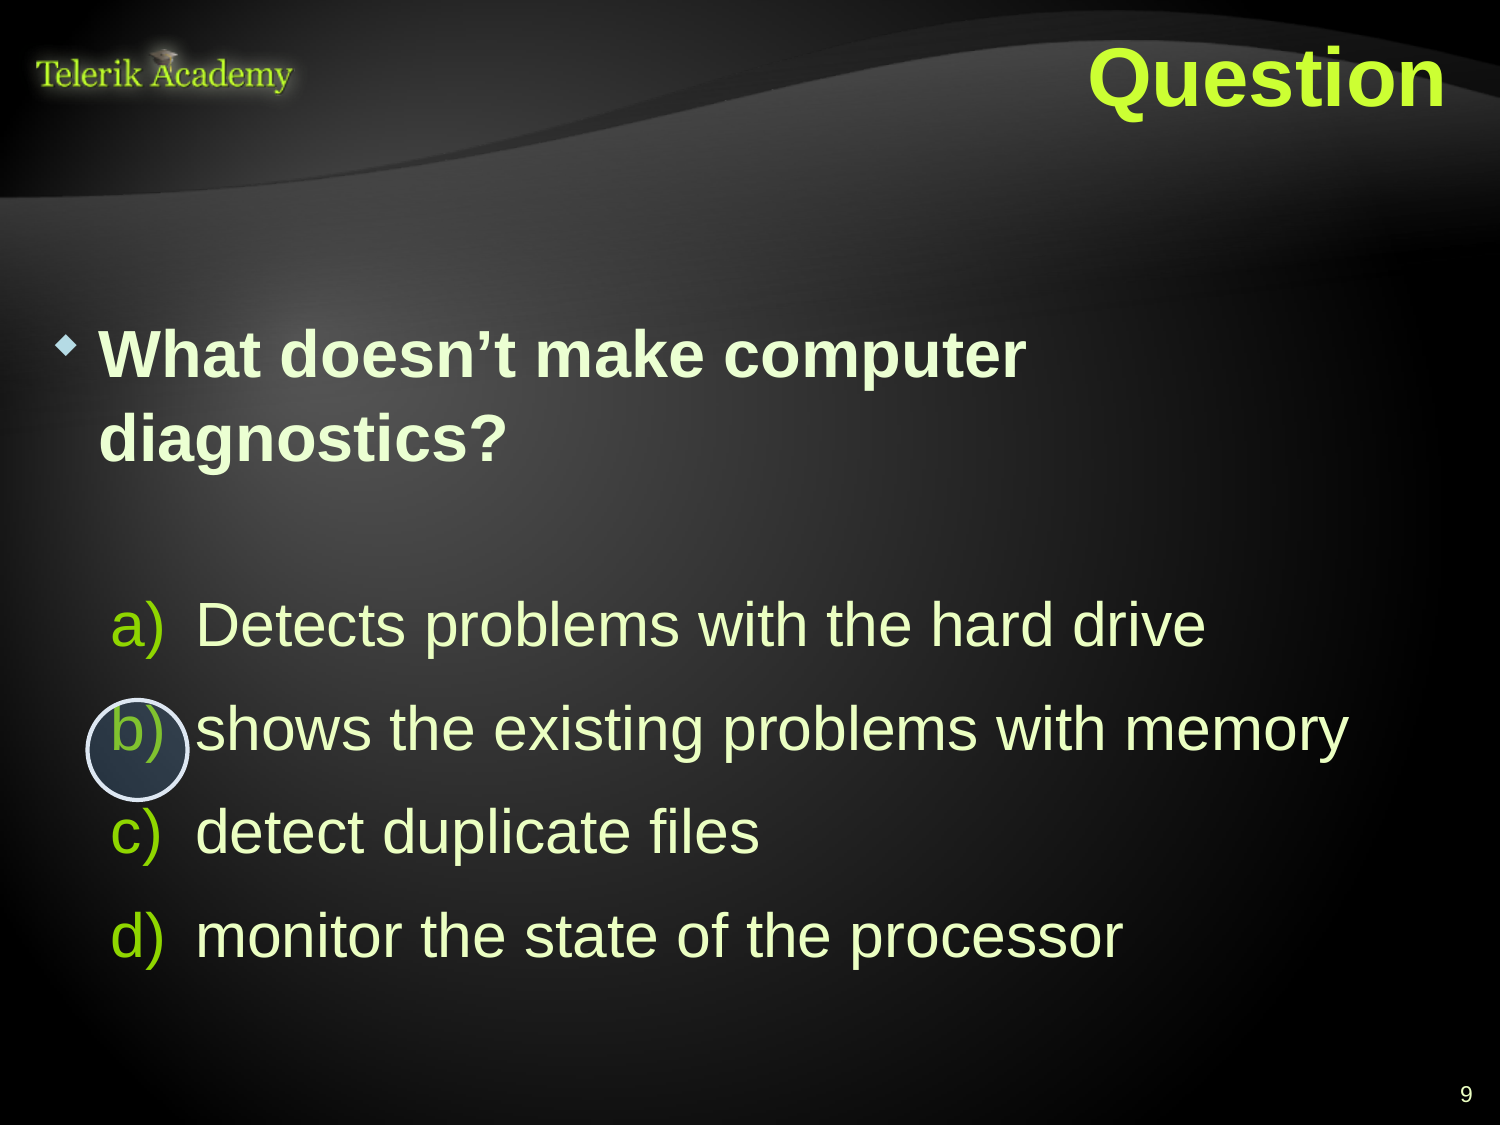

# Question
What doesn’t make computer diagnostics?
Detects problems with the hard drive
shows the existing problems with memory
detect duplicate files
monitor the state of the processor

9